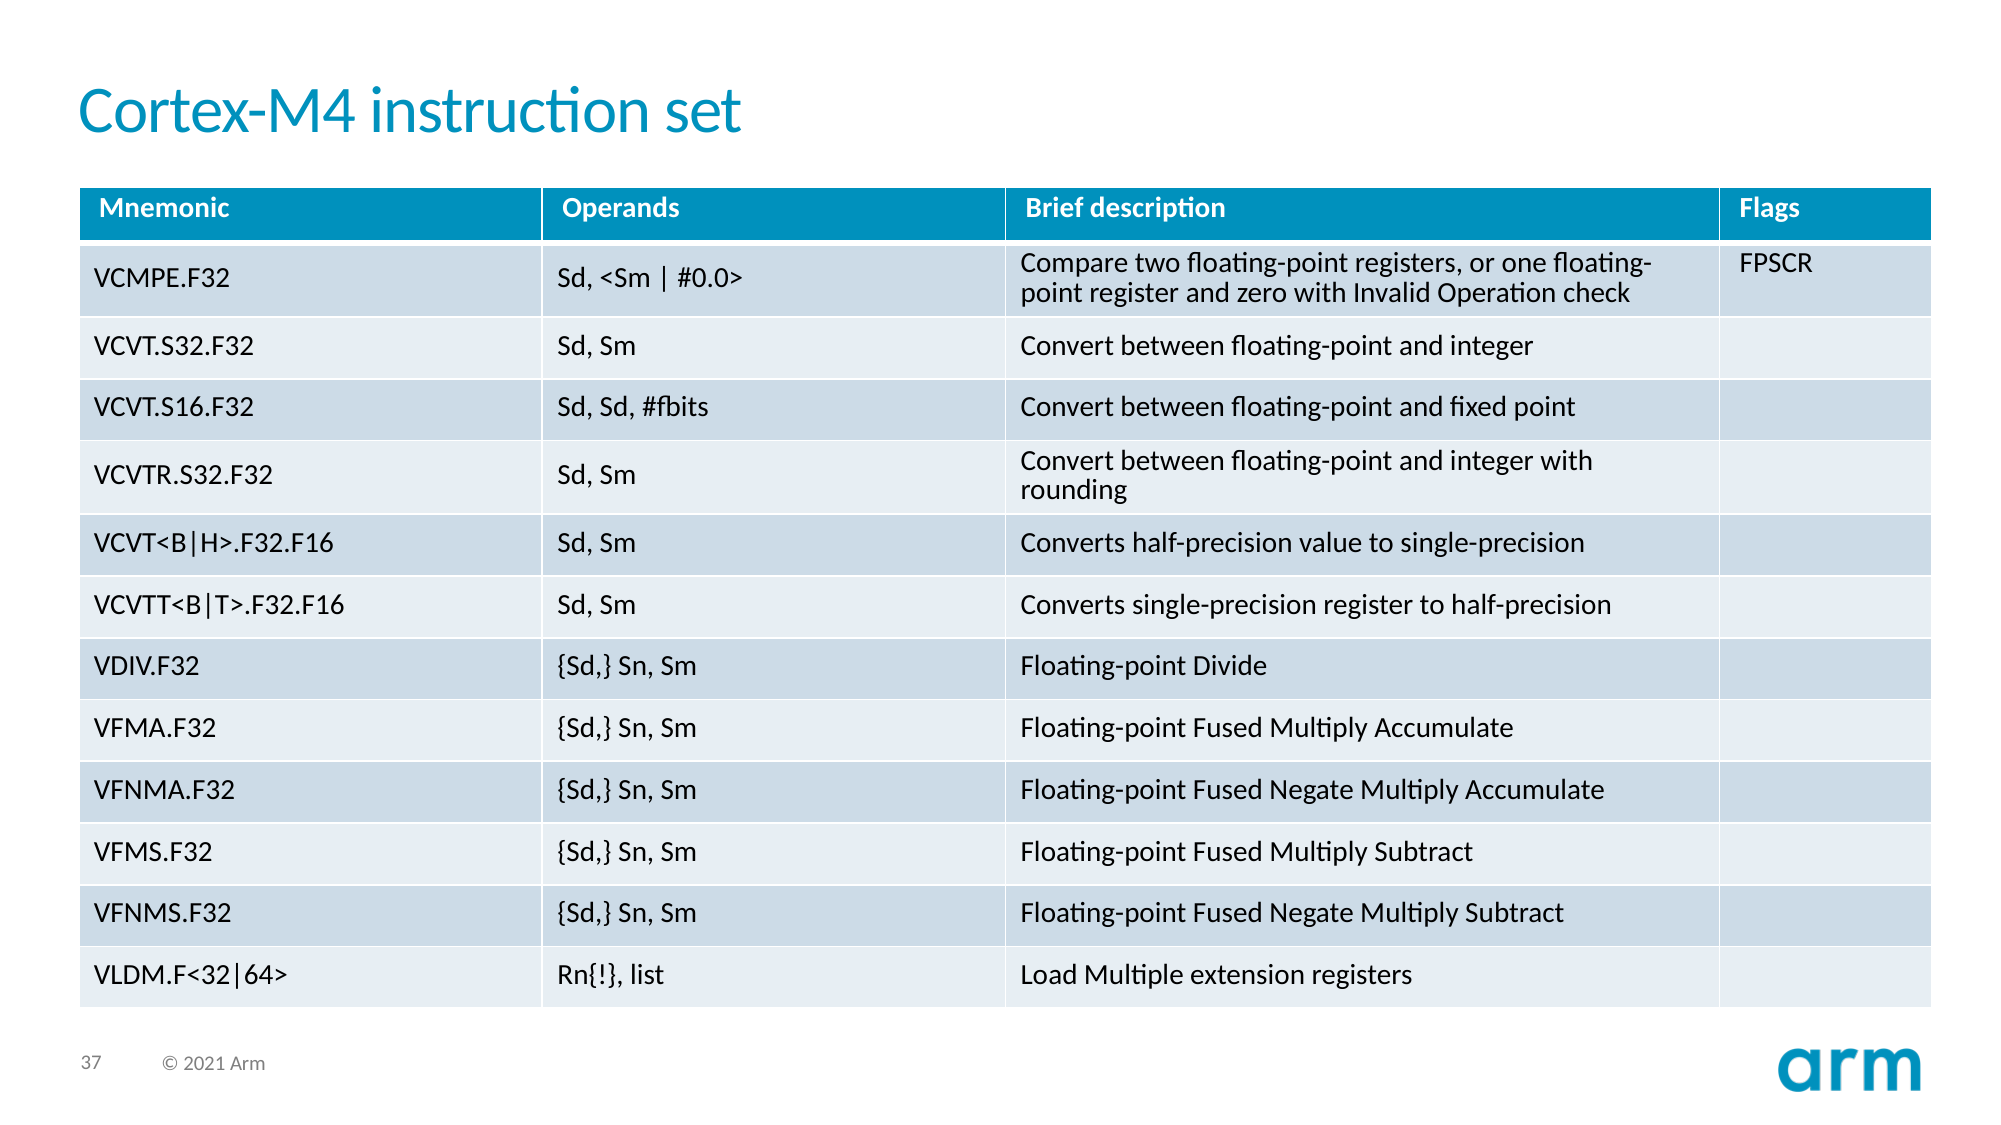

# Cortex-M4 instruction set

| Mnemonic | Operands | Brief description | Flags |
| --- | --- | --- | --- |
| VCMPE.F32 | Sd, <Sm | #0.0> | Compare two floating-point registers, or one floating-point register and zero with Invalid Operation check | FPSCR |
| VCVT.S32.F32 | Sd, Sm | Convert between floating-point and integer |  |
| VCVT.S16.F32 | Sd, Sd, #fbits | Convert between floating-point and fixed point |  |
| VCVTR.S32.F32 | Sd, Sm | Convert between floating-point and integer with rounding |  |
| VCVT<B|H>.F32.F16 | Sd, Sm | Converts half-precision value to single-precision |  |
| VCVTT<B|T>.F32.F16 | Sd, Sm | Converts single-precision register to half-precision |  |
| VDIV.F32 | {Sd,} Sn, Sm | Floating-point Divide |  |
| VFMA.F32 | {Sd,} Sn, Sm | Floating-point Fused Multiply Accumulate |  |
| VFNMA.F32 | {Sd,} Sn, Sm | Floating-point Fused Negate Multiply Accumulate |  |
| VFMS.F32 | {Sd,} Sn, Sm | Floating-point Fused Multiply Subtract |  |
| VFNMS.F32 | {Sd,} Sn, Sm | Floating-point Fused Negate Multiply Subtract |  |
| VLDM.F<32|64> | Rn{!}, list | Load Multiple extension registers |  |